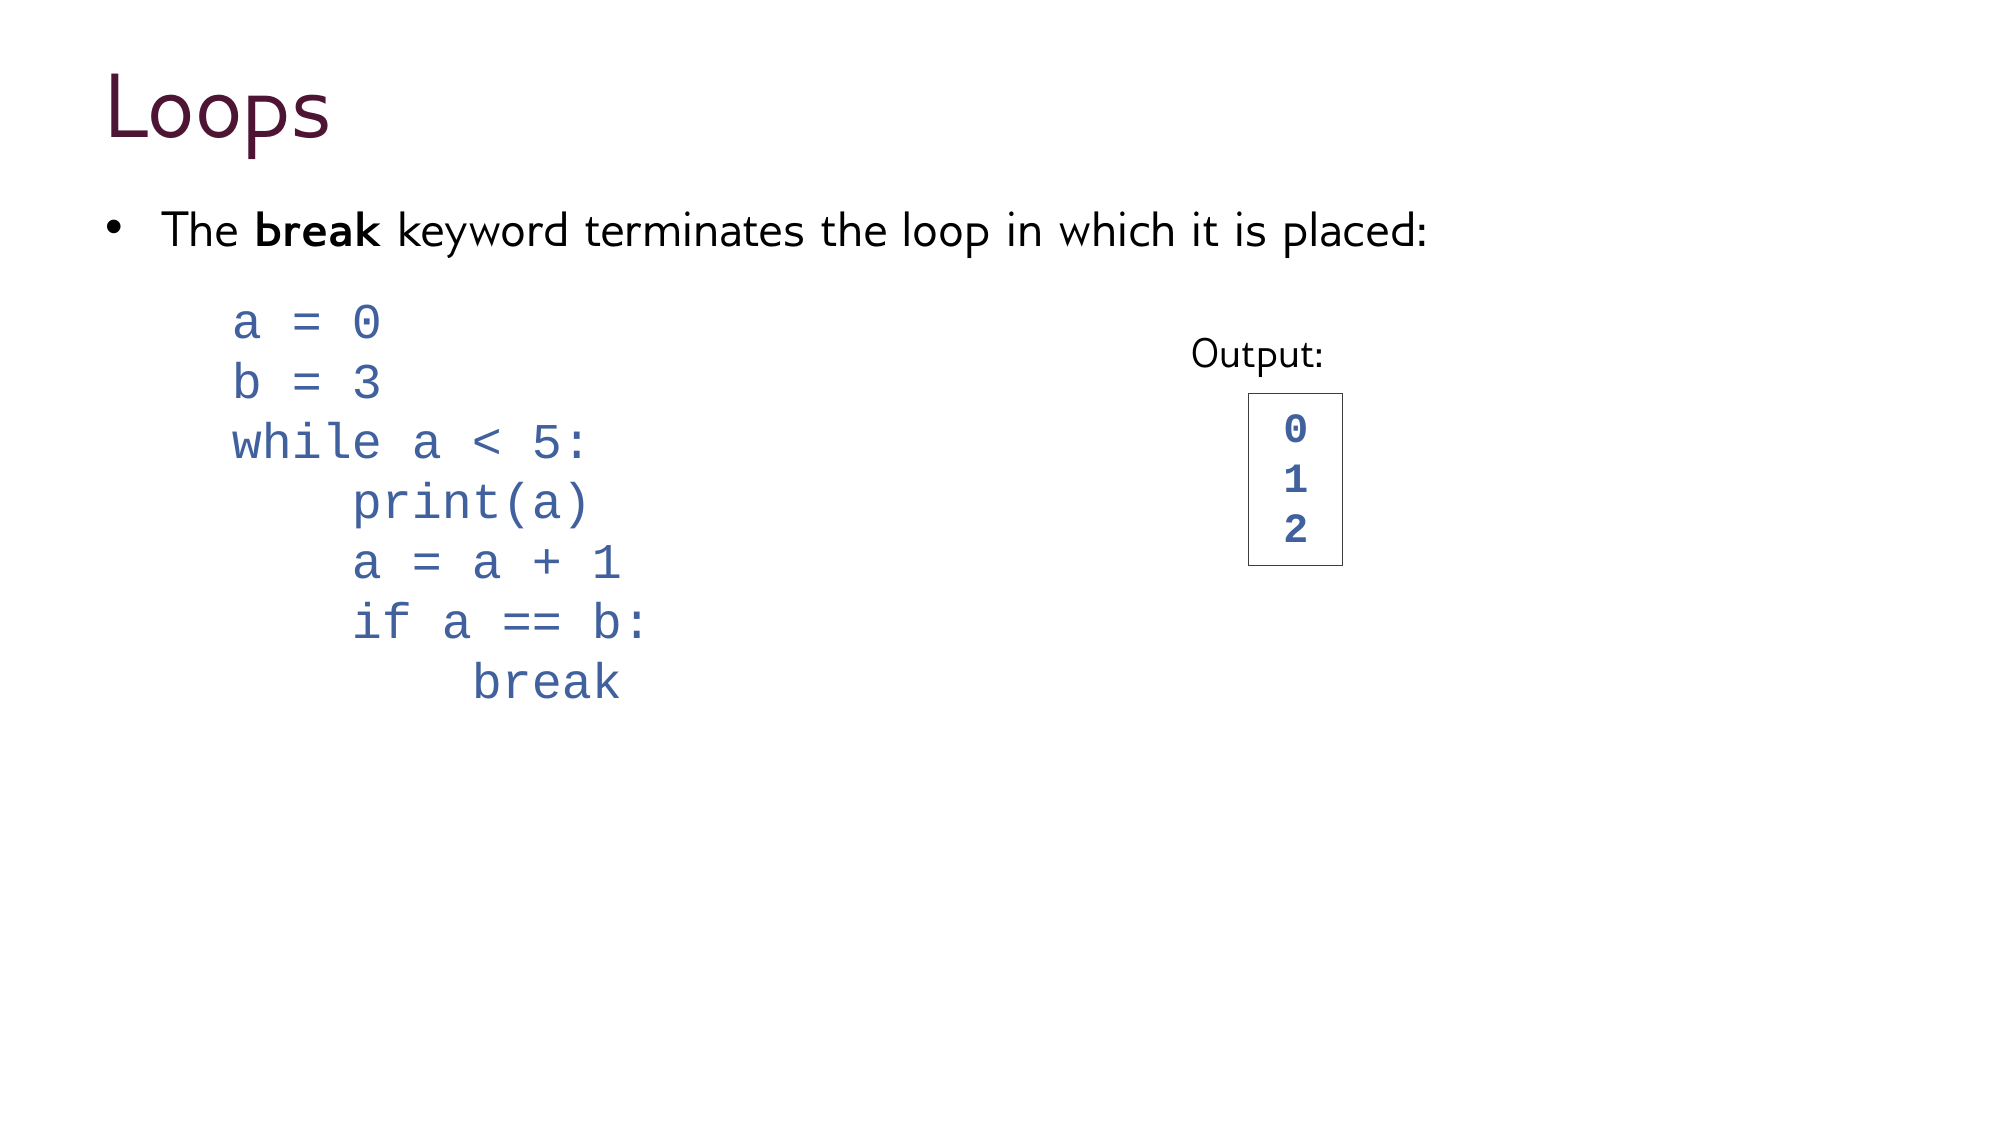

Loops
The break keyword terminates the loop in which it is placed:
a = 0
b = 3
while a < 5:
    print(a)
    a = a + 1
    if a == b:
        break
Output:
0
1
2